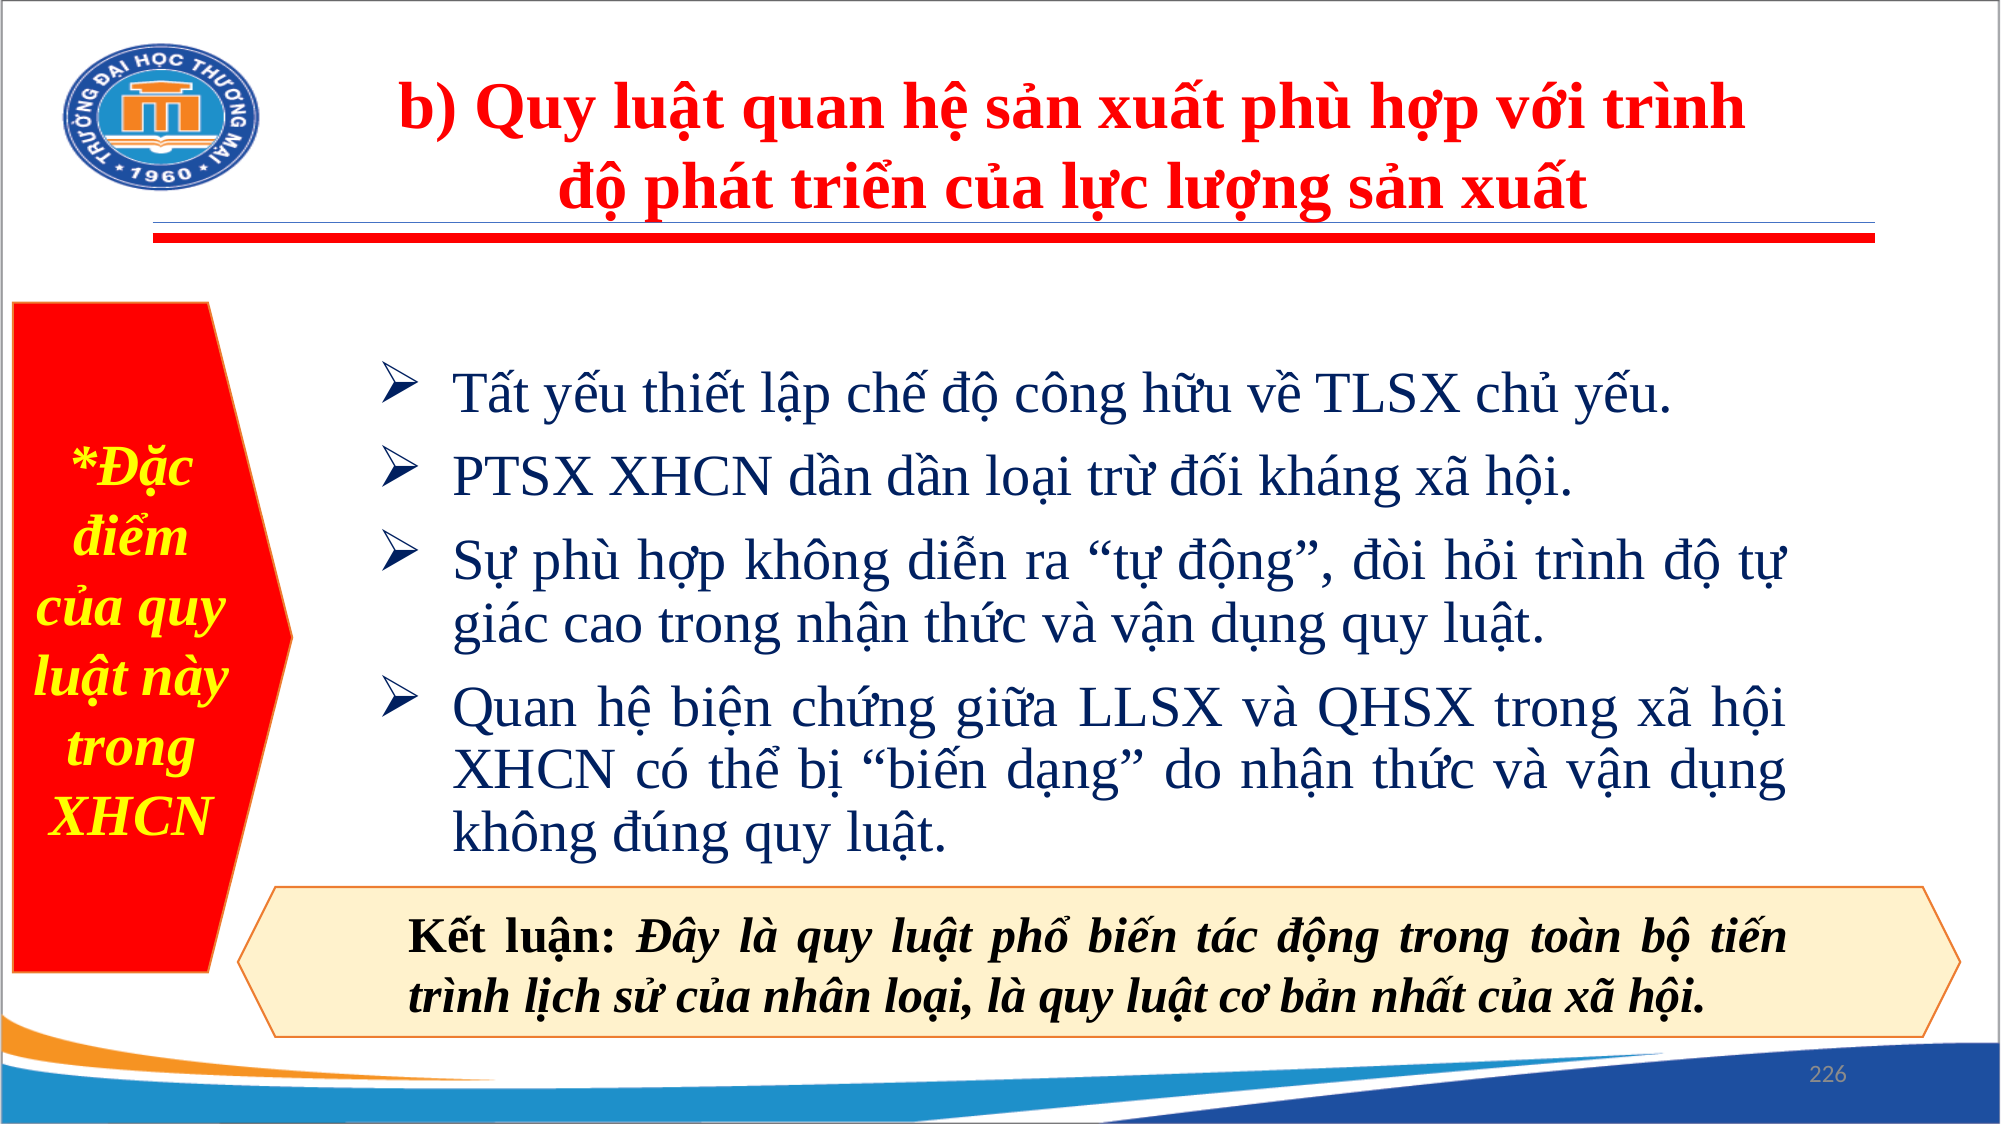

b) Quy luật quan hệ sản xuất phù hợp với trình độ phát triển của lực lượng sản xuất
*Đặc điểm của quy luật này trong XHCN
Tất yếu thiết lập chế độ công hữu về TLSX chủ yếu.
PTSX XHCN dần dần loại trừ đối kháng xã hội.
Sự phù hợp không diễn ra “tự động”, đòi hỏi trình độ tự giác cao trong nhận thức và vận dụng quy luật.
Quan hệ biện chứng giữa LLSX và QHSX trong xã hội XHCN có thể bị “biến dạng” do nhận thức và vận dụng không đúng quy luật.

Kết luận: Đây là quy luật phổ biến tác động trong toàn bộ tiến trình lịch sử của nhân loại, là quy luật cơ bản nhất của xã hội.
226